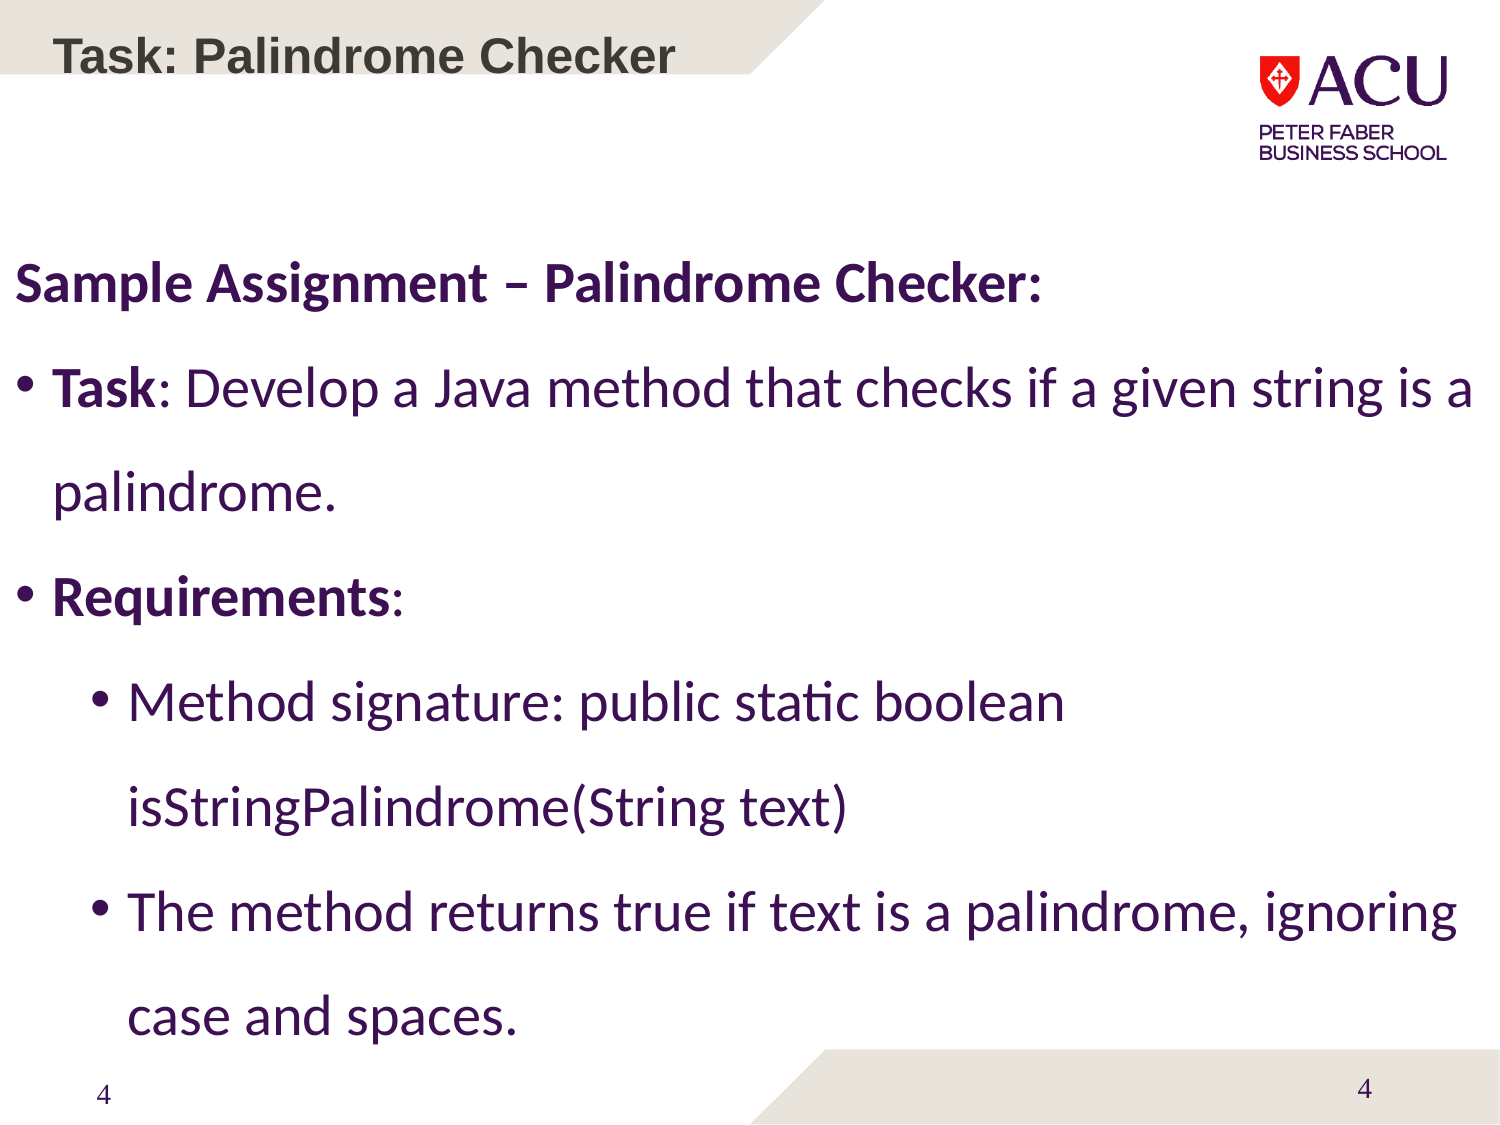

Task: Palindrome Checker
Sample Assignment – Palindrome Checker:
Task: Develop a Java method that checks if a given string is a palindrome.
Requirements:
Method signature: public static boolean isStringPalindrome(String text)
The method returns true if text is a palindrome, ignoring case and spaces.
4
4